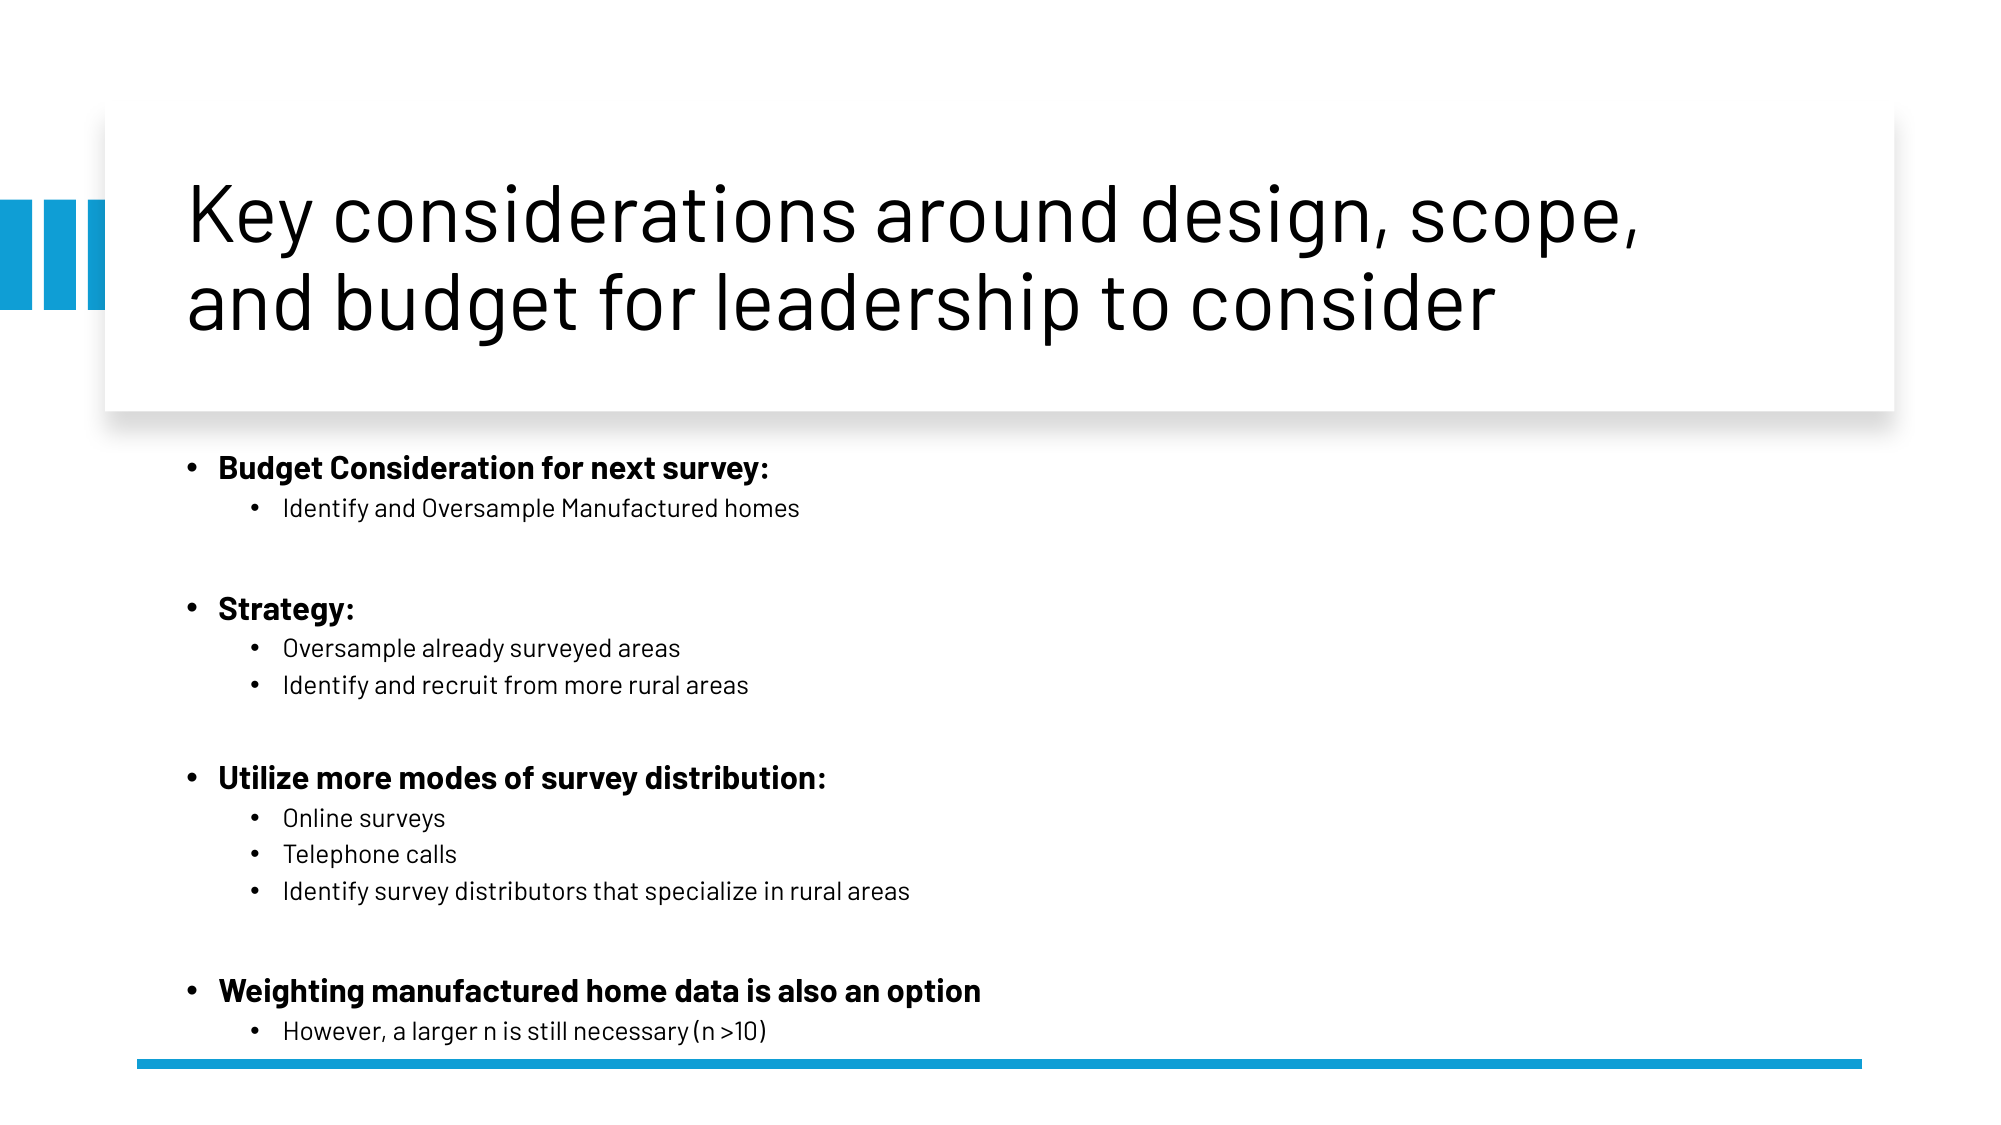

# Key considerations around design, scope, and budget for leadership to consider

Budget Consideration for next survey:
Identify and Oversample Manufactured homes

Strategy:
Oversample already surveyed areas
Identify and recruit from more rural areas

Utilize more modes of survey distribution:
Online surveys
Telephone calls
Identify survey distributors that specialize in rural areas

Weighting manufactured home data is also an option
However, a larger n is still necessary (n >10)